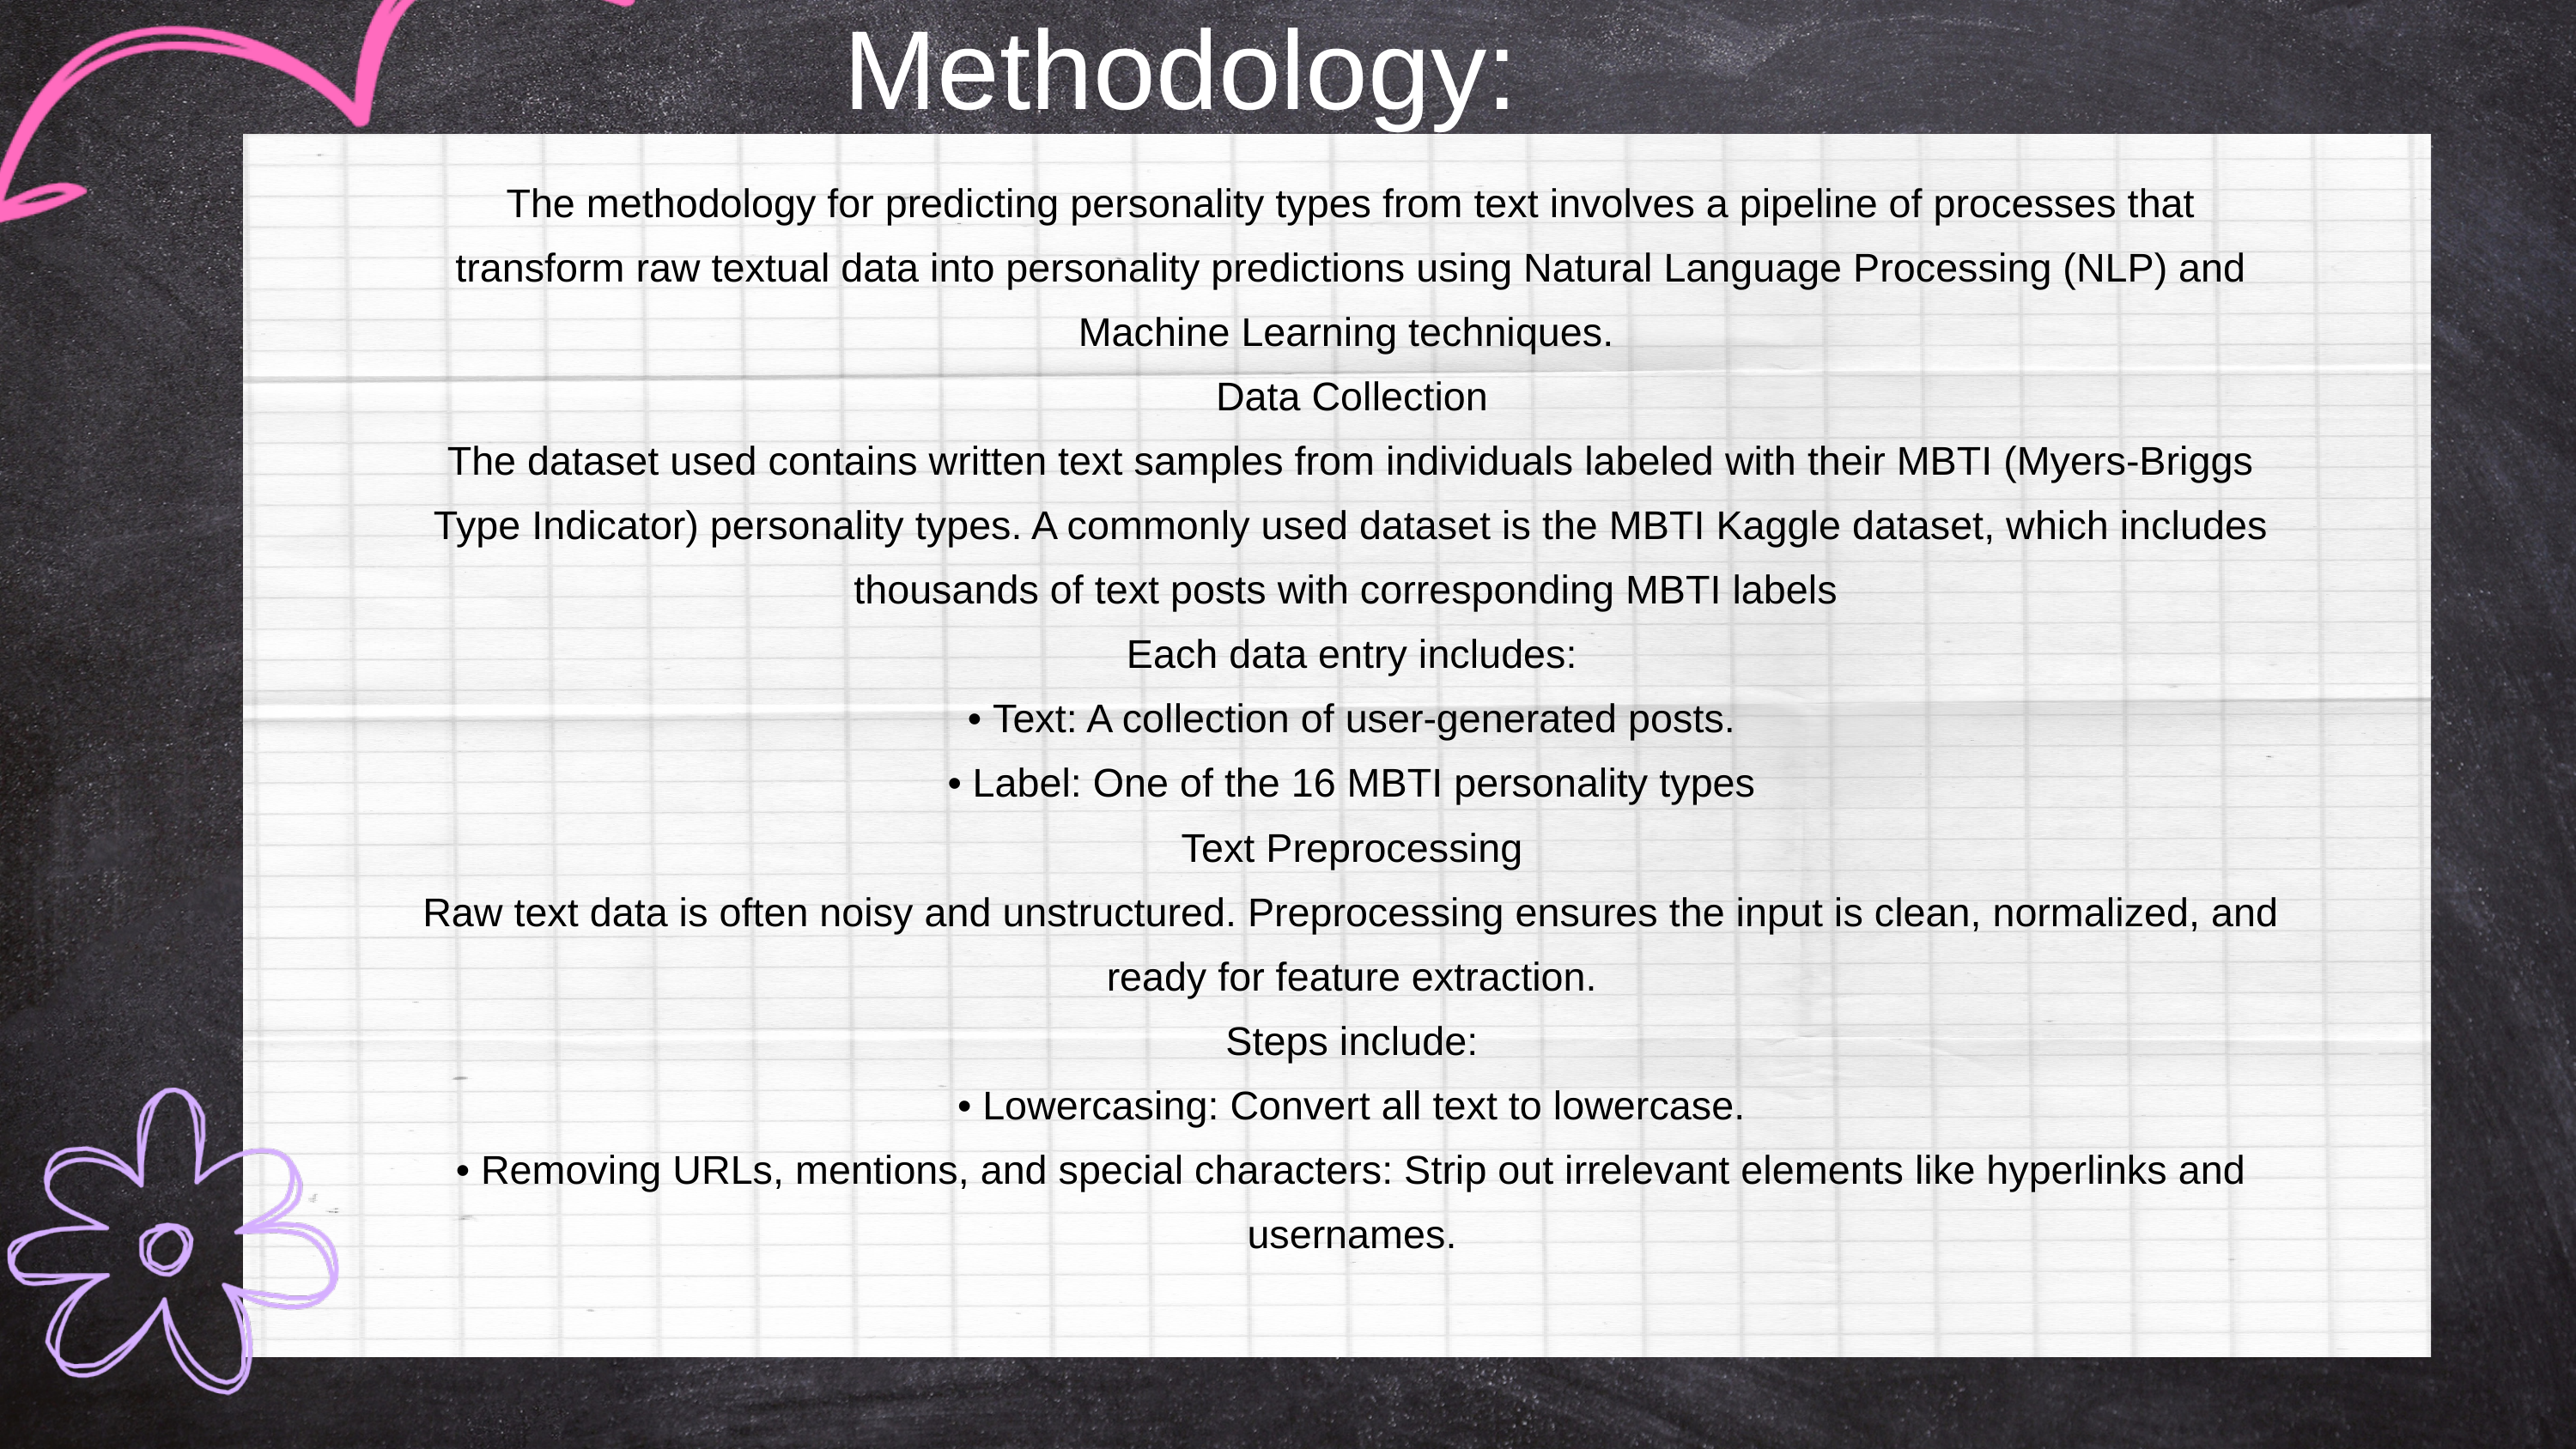

Methodology:
The methodology for predicting personality types from text involves a pipeline of processes that transform raw textual data into personality predictions using Natural Language Processing (NLP) and Machine Learning techniques.
Data Collection
The dataset used contains written text samples from individuals labeled with their MBTI (Myers-Briggs Type Indicator) personality types. A commonly used dataset is the MBTI Kaggle dataset, which includes thousands of text posts with corresponding MBTI labels
Each data entry includes:
• Text: A collection of user-generated posts.
• Label: One of the 16 MBTI personality types
Text Preprocessing
Raw text data is often noisy and unstructured. Preprocessing ensures the input is clean, normalized, and ready for feature extraction.
Steps include:
• Lowercasing: Convert all text to lowercase.
• Removing URLs, mentions, and special characters: Strip out irrelevant elements like hyperlinks and usernames.